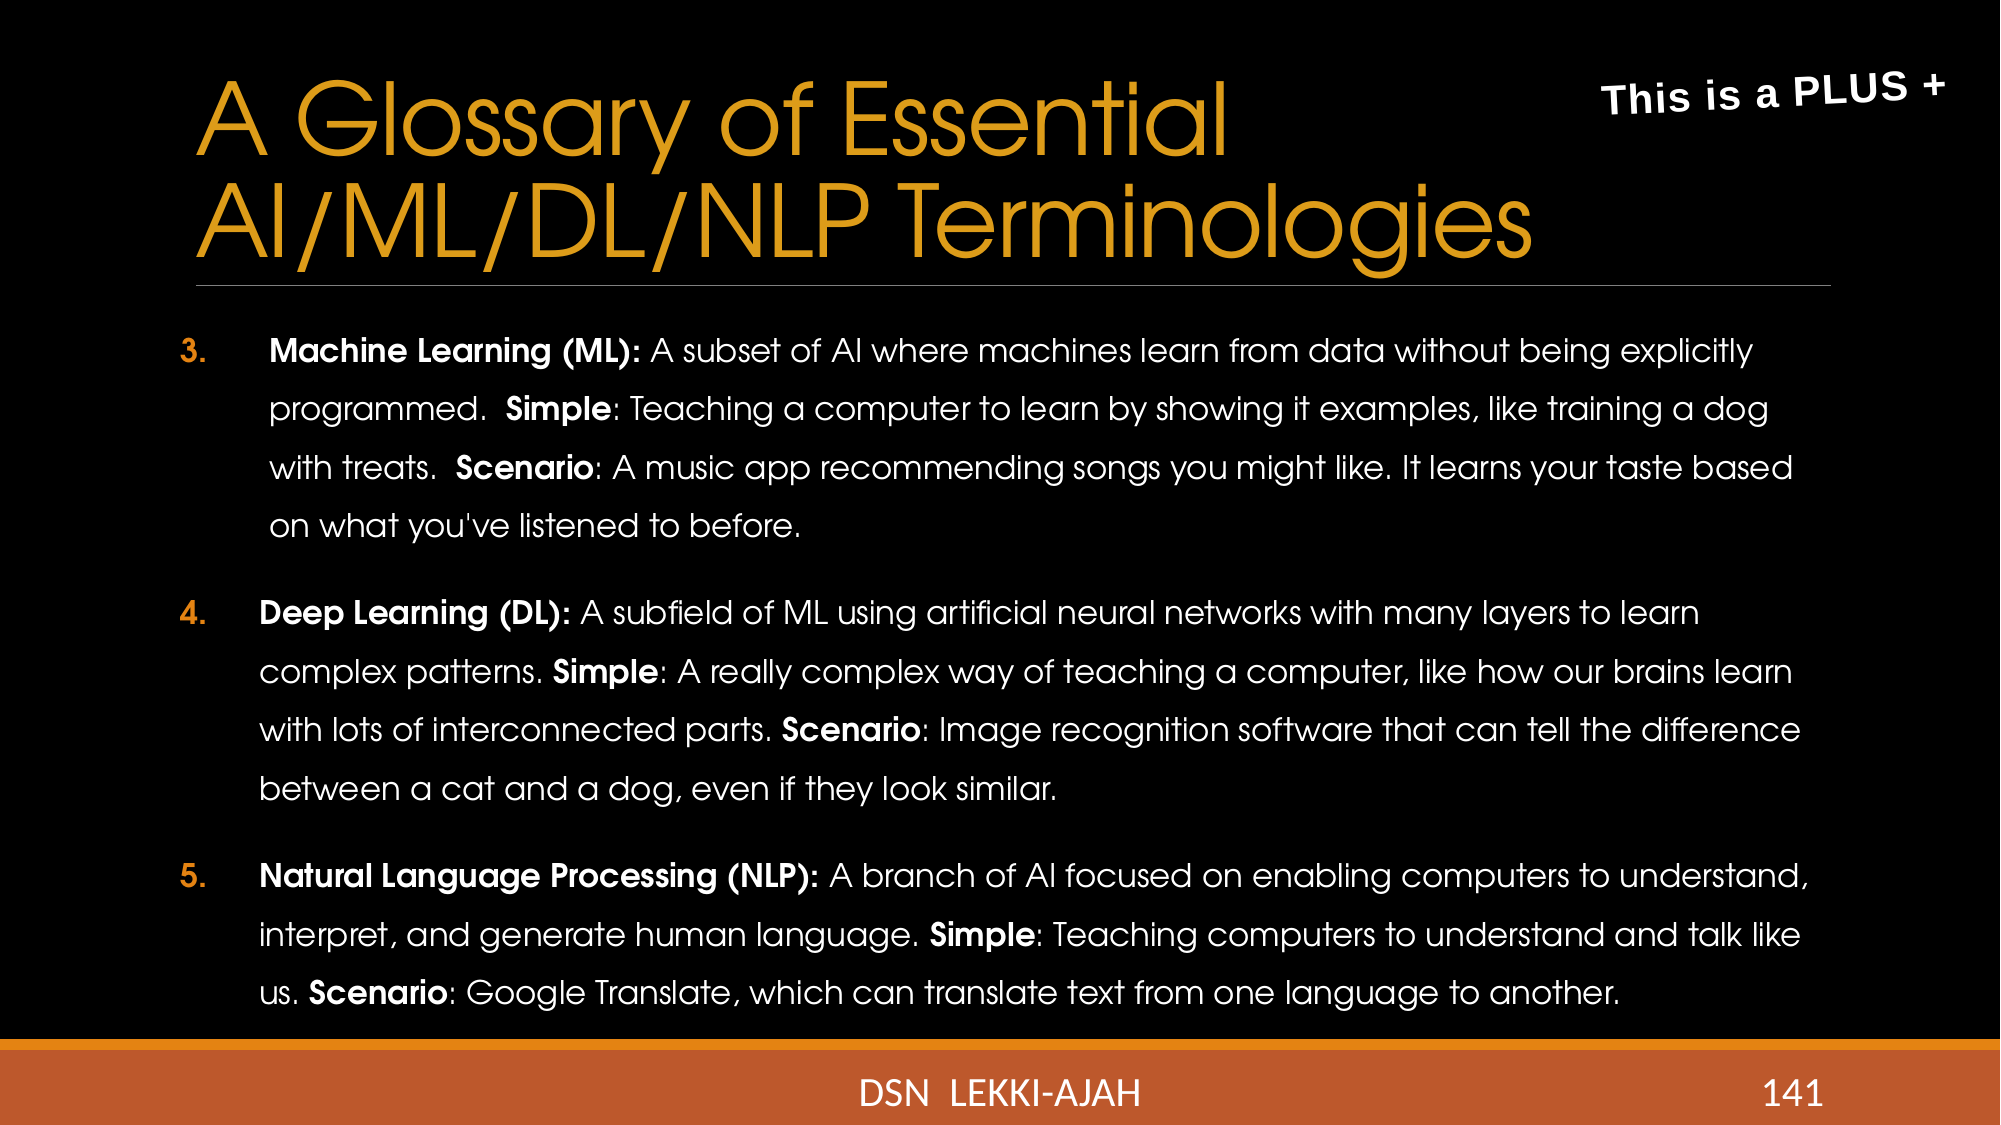

# A Glossary of Essential AI/ML/DL/NLP Terminologies
This is a PLUS +
Machine Learning (ML): A subset of AI where machines learn from data without being explicitly programmed.  Simple: Teaching a computer to learn by showing it examples, like training a dog with treats.  Scenario: A music app recommending songs you might like. It learns your taste based on what you've listened to before.
Deep Learning (DL): A subfield of ML using artificial neural networks with many layers to learn complex patterns. Simple: A really complex way of teaching a computer, like how our brains learn with lots of interconnected parts. Scenario: Image recognition software that can tell the difference between a cat and a dog, even if they look similar.
Natural Language Processing (NLP): A branch of AI focused on enabling computers to understand, interpret, and generate human language. Simple: Teaching computers to understand and talk like us. Scenario: Google Translate, which can translate text from one language to another.
DSN  LEKKI-AJAH
141